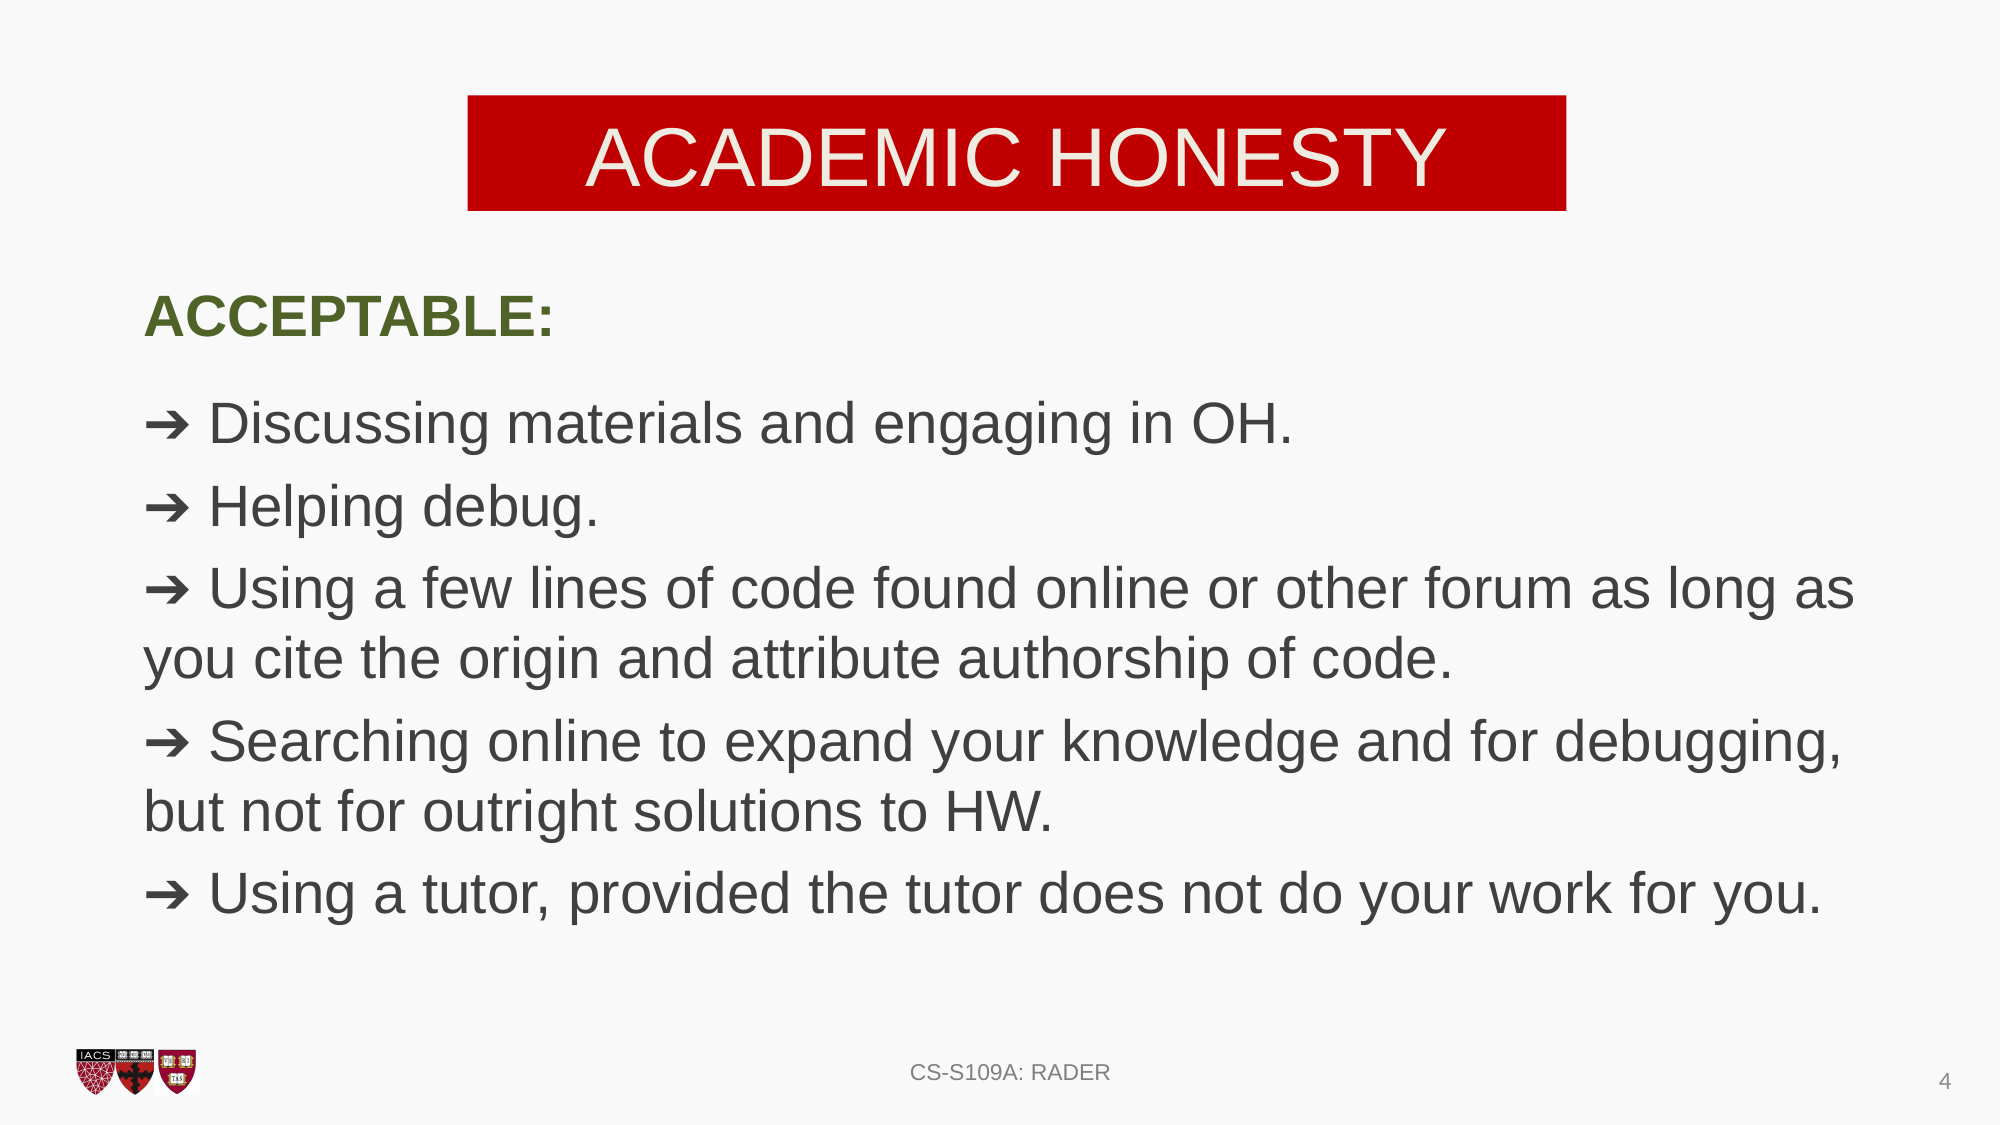

ACADEMIC HONESTY
ACCEPTABLE:
➔ Discussing materials and engaging in OH.
➔ Helping debug.
➔ Using a few lines of code found online or other forum as long as you cite the origin and attribute authorship of code.
➔ Searching online to expand your knowledge and for debugging, but not for outright solutions to HW.
➔ Using a tutor, provided the tutor does not do your work for you.

4